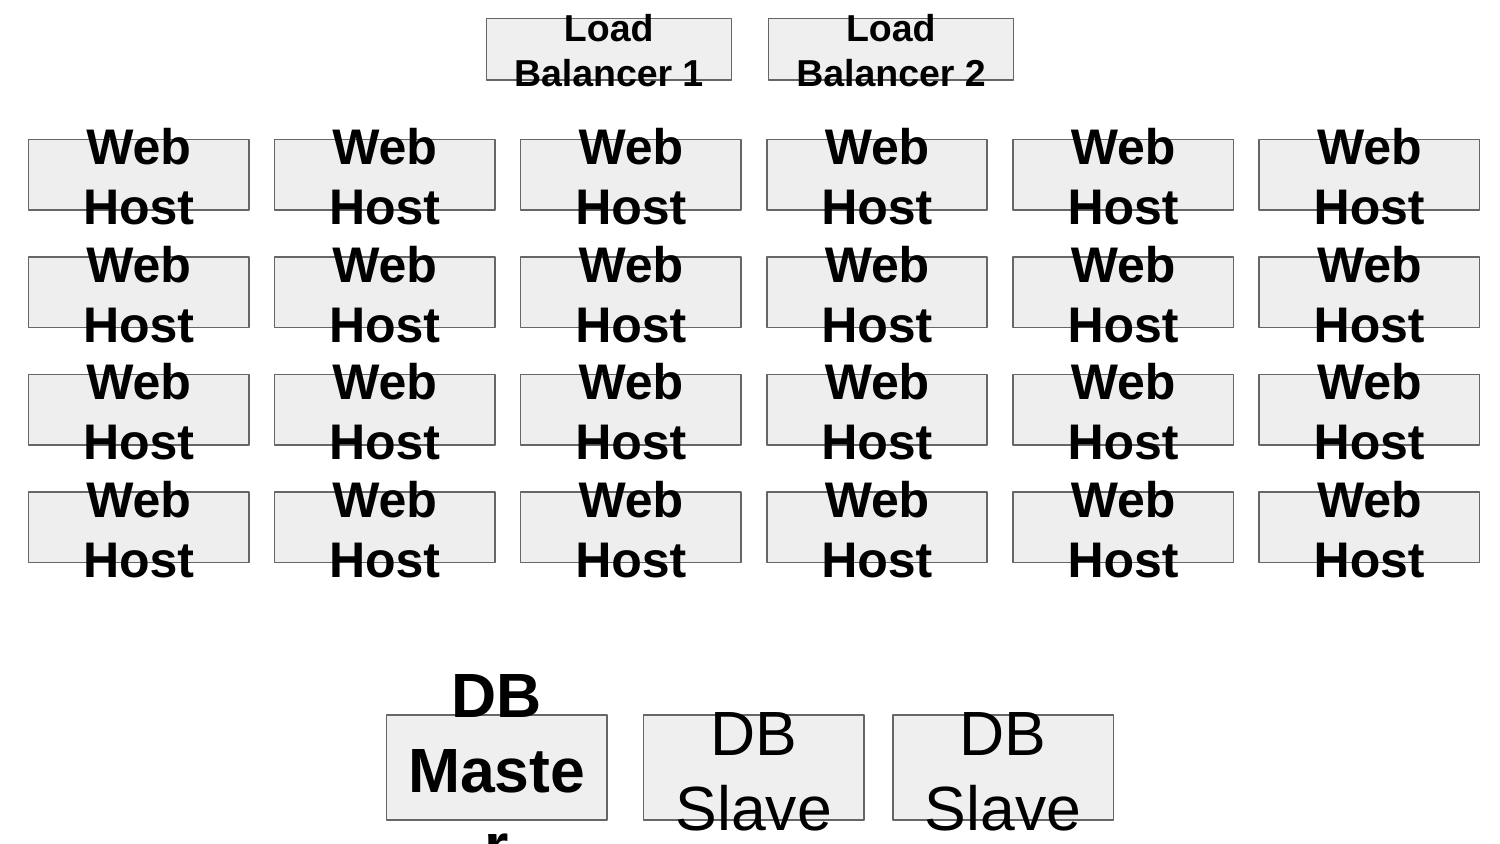

Load Balancer 1
Load Balancer 2
Web Host
Web Host
Web Host
Web Host
Web Host
Web Host
Web Host
Web Host
Web Host
Web Host
Web Host
Web Host
Web Host
Web Host
Web Host
Web Host
Web Host
Web Host
Web Host
Web Host
Web Host
Web Host
Web Host
Web Host
DB Master
DB Slave
DB Slave